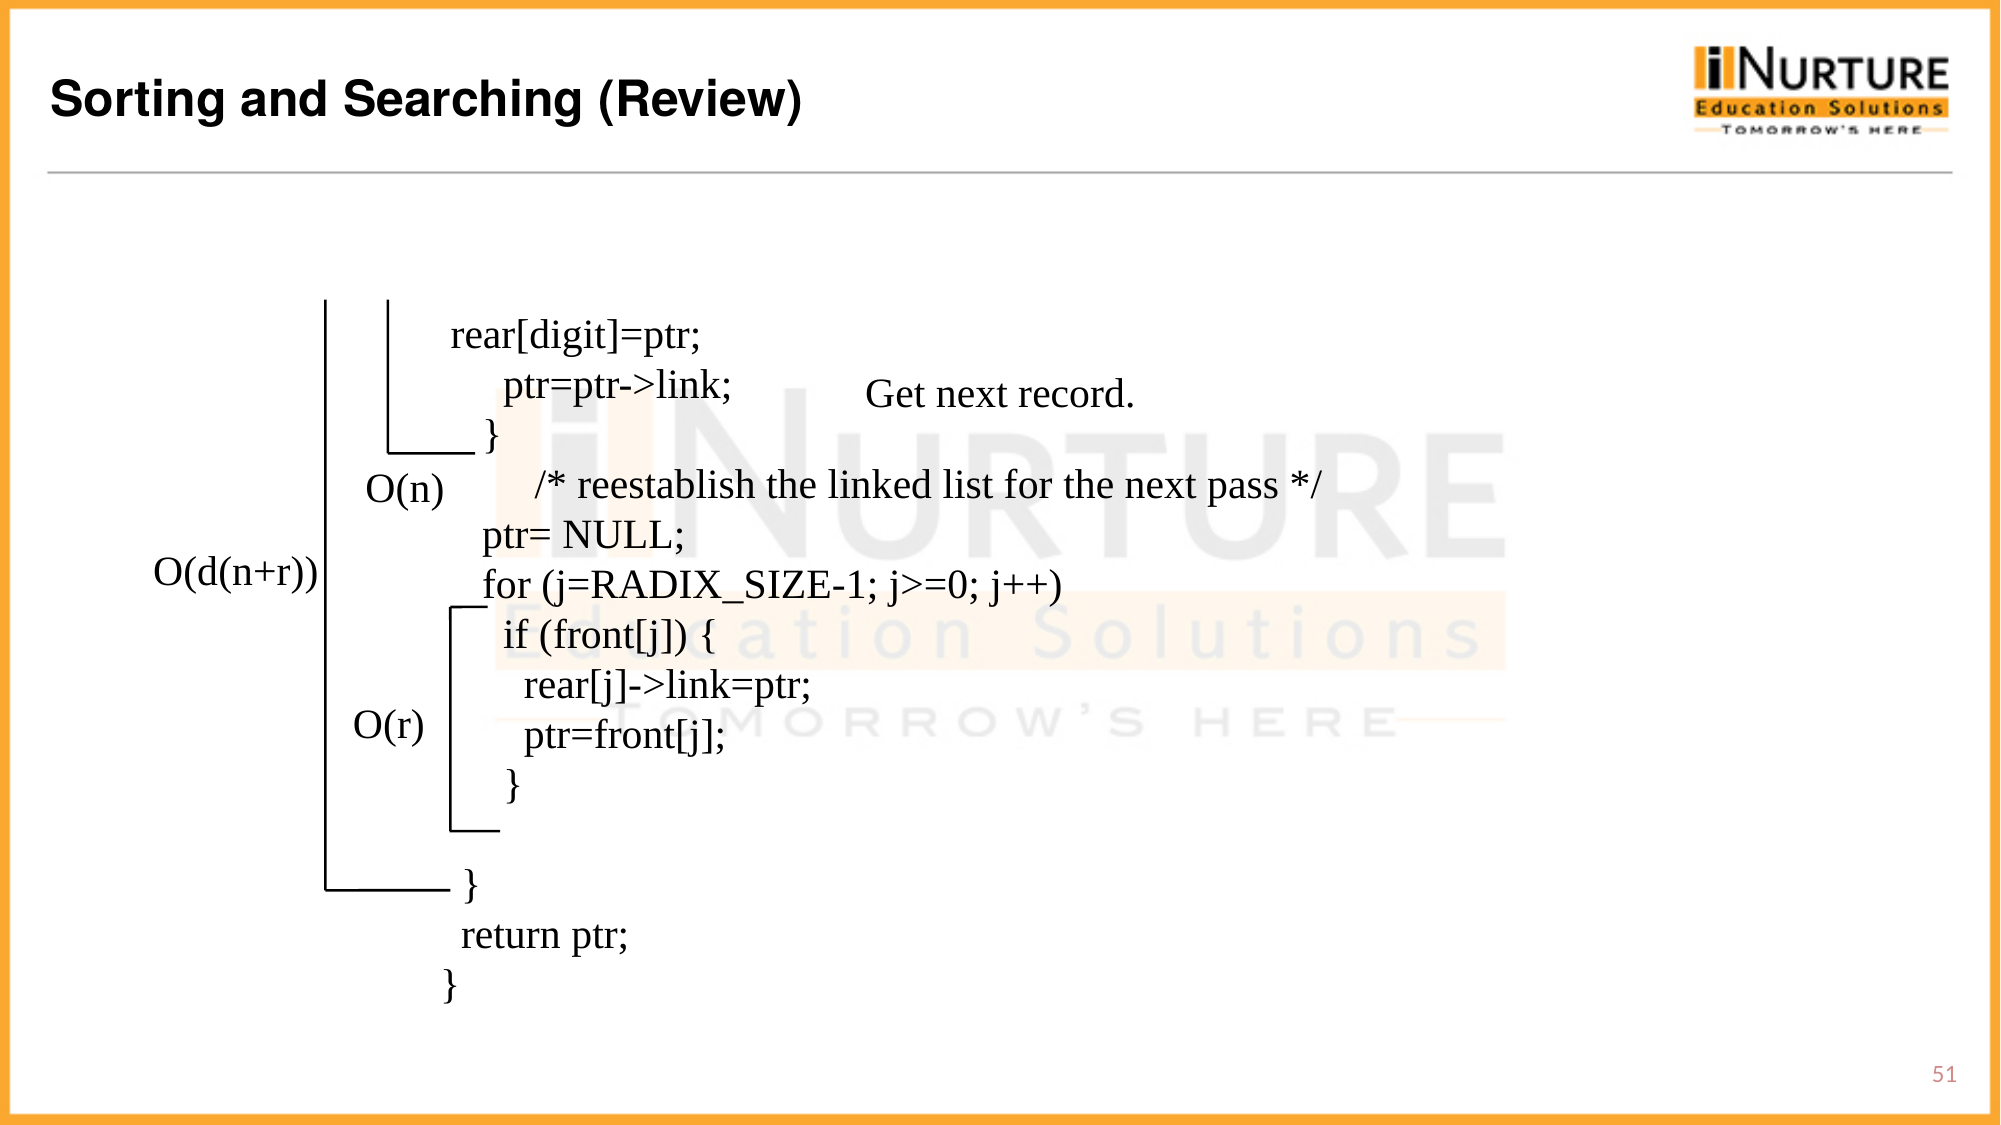

Sorting and Searching (Review)

 rear[digit]=ptr;
      ptr=ptr->link;
    }
         /* reestablish the linked list for the next pass */
    ptr= NULL;
    for (j=RADIX_SIZE-1; j>=0; j++)
      if (front[j]) {
        rear[j]->link=ptr;
        ptr=front[j];
      }

  }
  return ptr;
}

Get next record.
O(n)

O(d(n+r))

O(r)

51